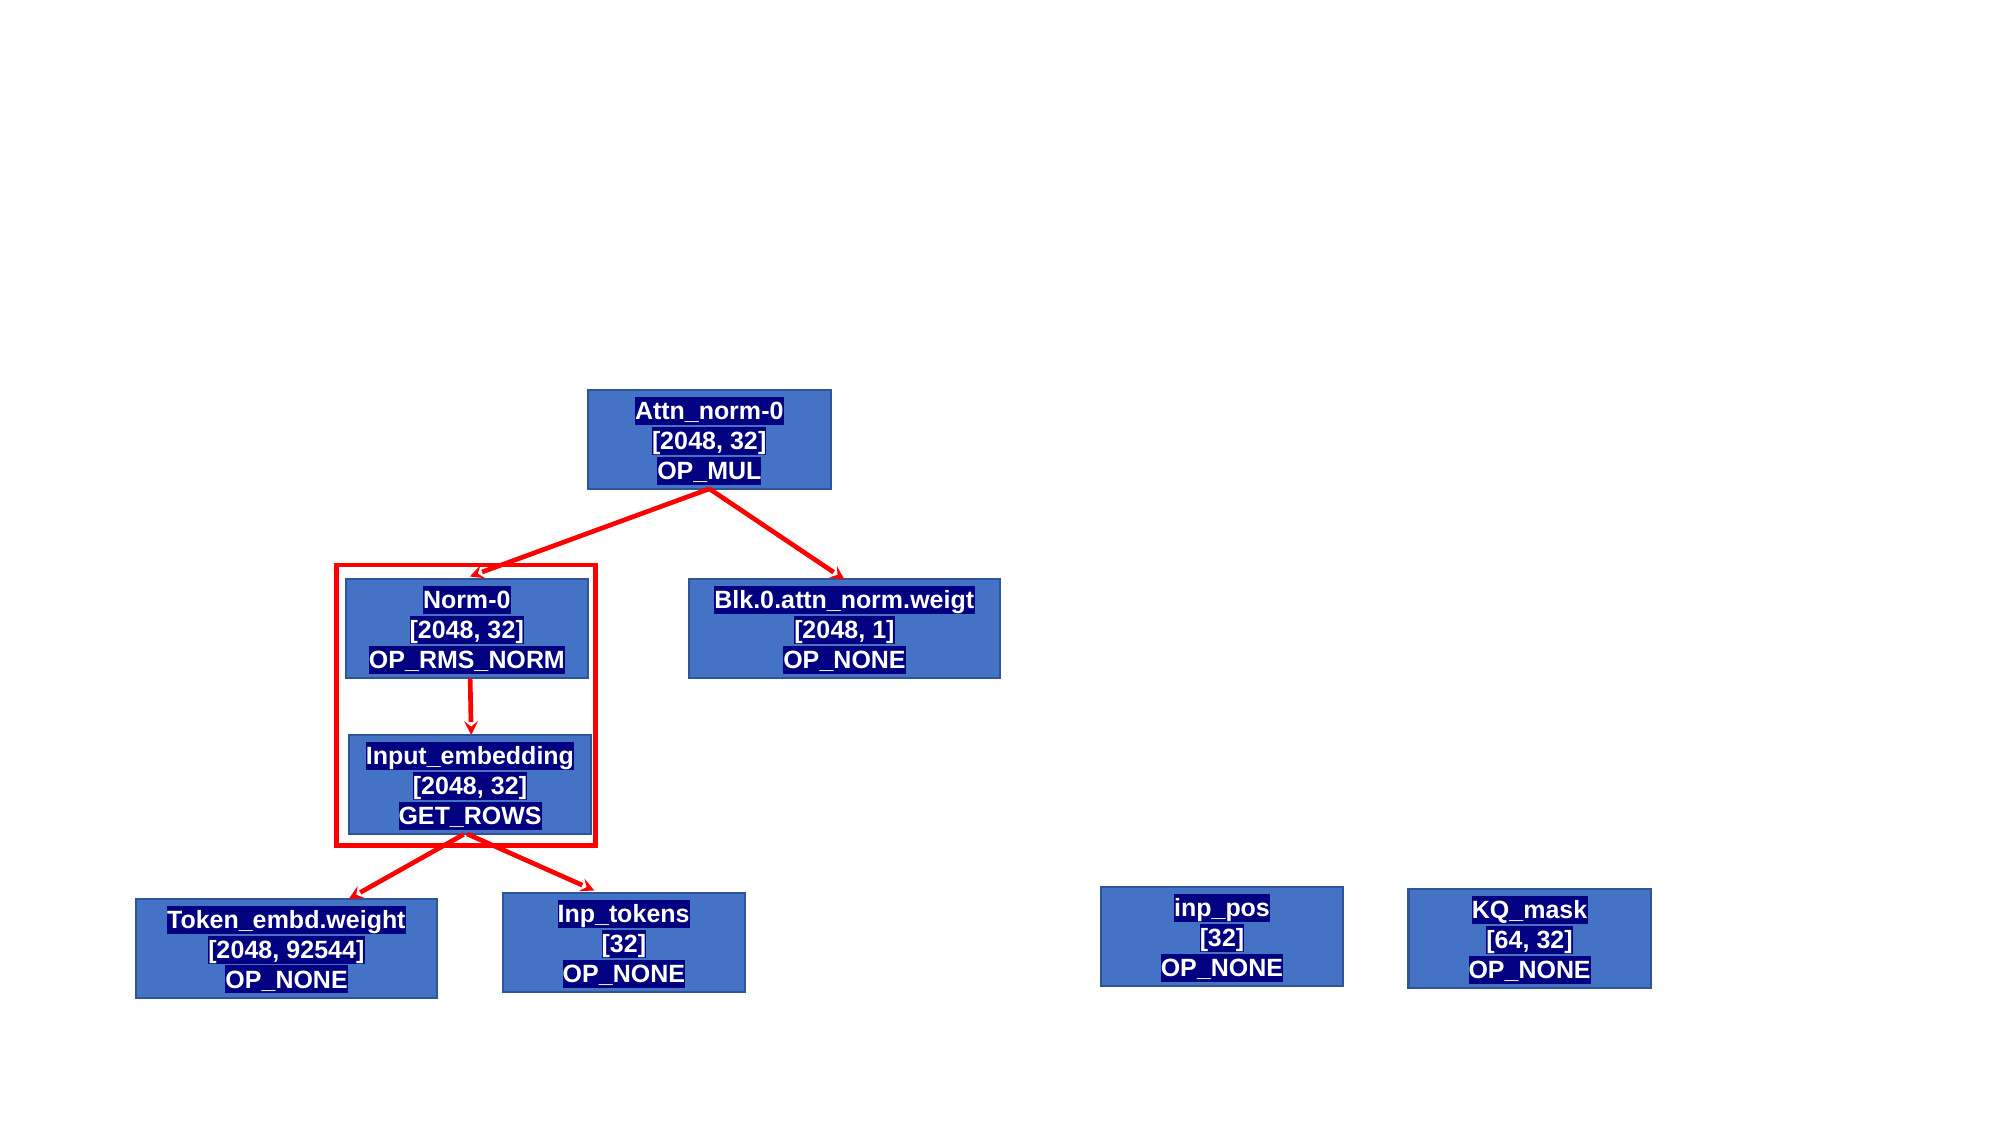

Attn_norm-0
[2048, 32]
OP_MUL

Blk.0.attn_norm.weigt
[2048, 1]
OP_NONE
Norm-0
[2048, 32]
OP_RMS_NORM
Input_embedding
[2048, 32]
GET_ROWS
inp_pos
[32]
OP_NONE
KQ_mask
[64, 32]
OP_NONE
Inp_tokens
[32]
OP_NONE
Token_embd.weight
[2048, 92544]
OP_NONE